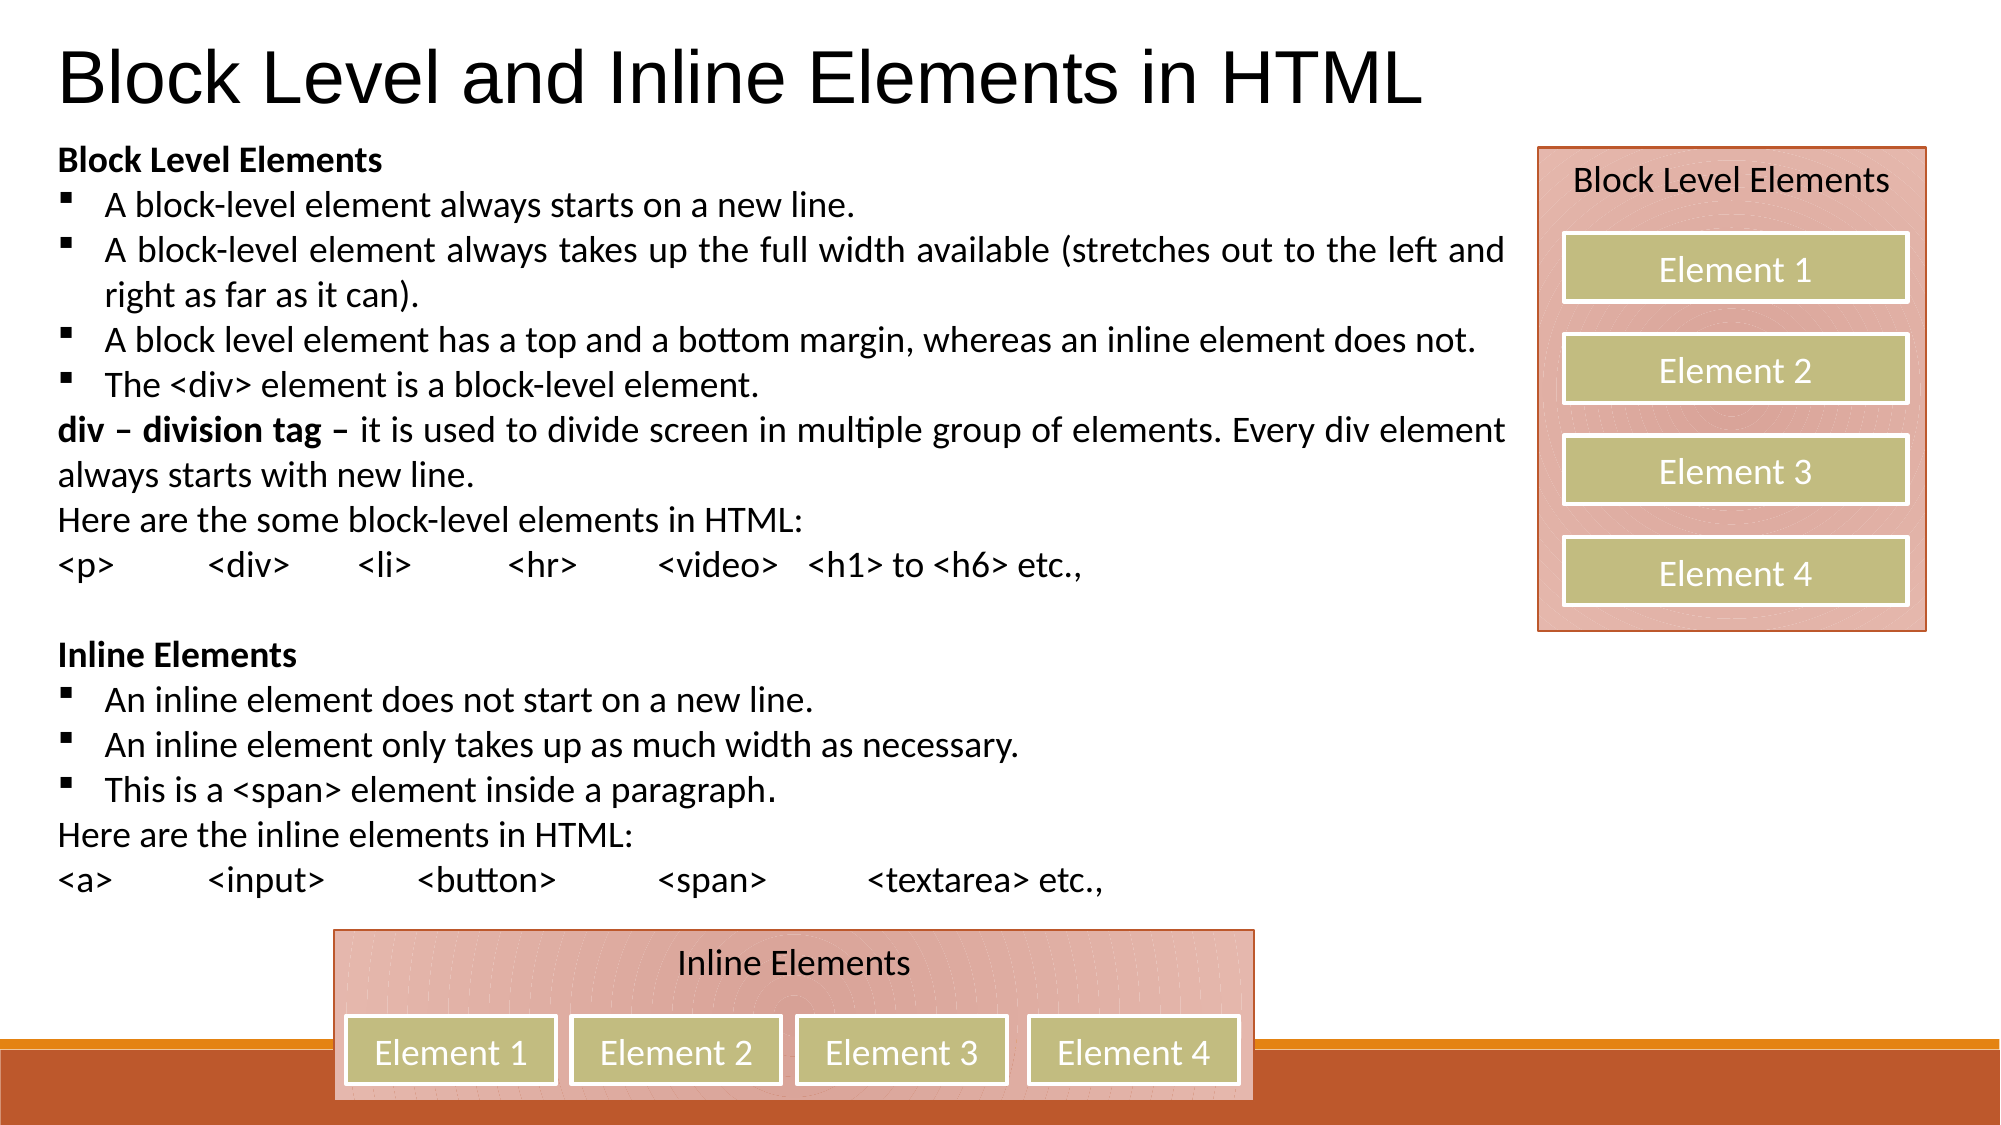

Block Level and Inline Elements in HTML
Block Level Elements
A block-level element always starts on a new line.
A block-level element always takes up the full width available (stretches out to the left and right as far as it can).
A block level element has a top and a bottom margin, whereas an inline element does not.
The <div> element is a block-level element.
div – division tag – it is used to divide screen in multiple group of elements. Every div element always starts with new line.
Here are the some block-level elements in HTML:
<p>	<div>	<li>	<hr>	<video>	<h1> to <h6> etc.,

Inline Elements
An inline element does not start on a new line.
An inline element only takes up as much width as necessary.
This is a <span> element inside a paragraph.
Here are the inline elements in HTML:
<a>	<input>	       <button>	<span>	       <textarea> etc.,
Block Level Elements
Element 1
Element 2
Element 3
Element 4
Inline Elements
Element 3
Element 4
Element 1
Element 2